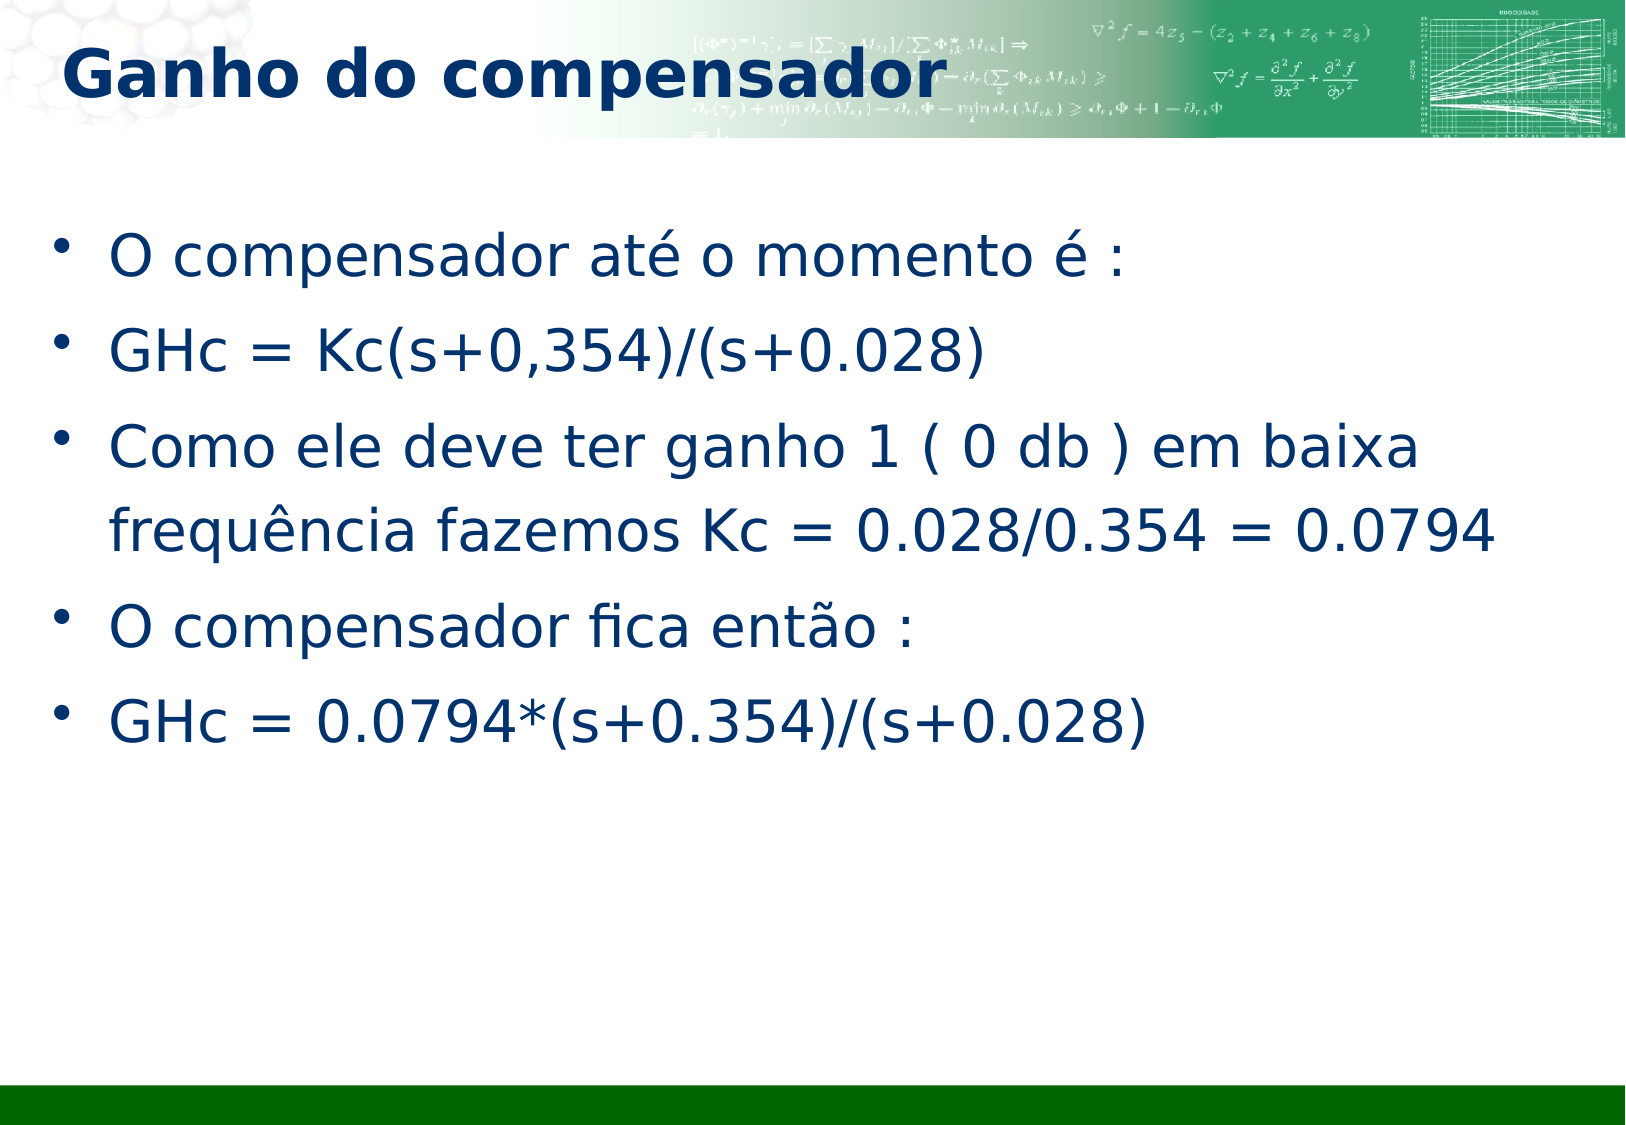

# Ganho do compensador
O compensador até o momento é :
GHc = Kc(s+0,354)/(s+0.028)
Como ele deve ter ganho 1 ( 0 db ) em baixa frequência fazemos Kc = 0.028/0.354 = 0.0794
O compensador fica então :
GHc = 0.0794*(s+0.354)/(s+0.028)